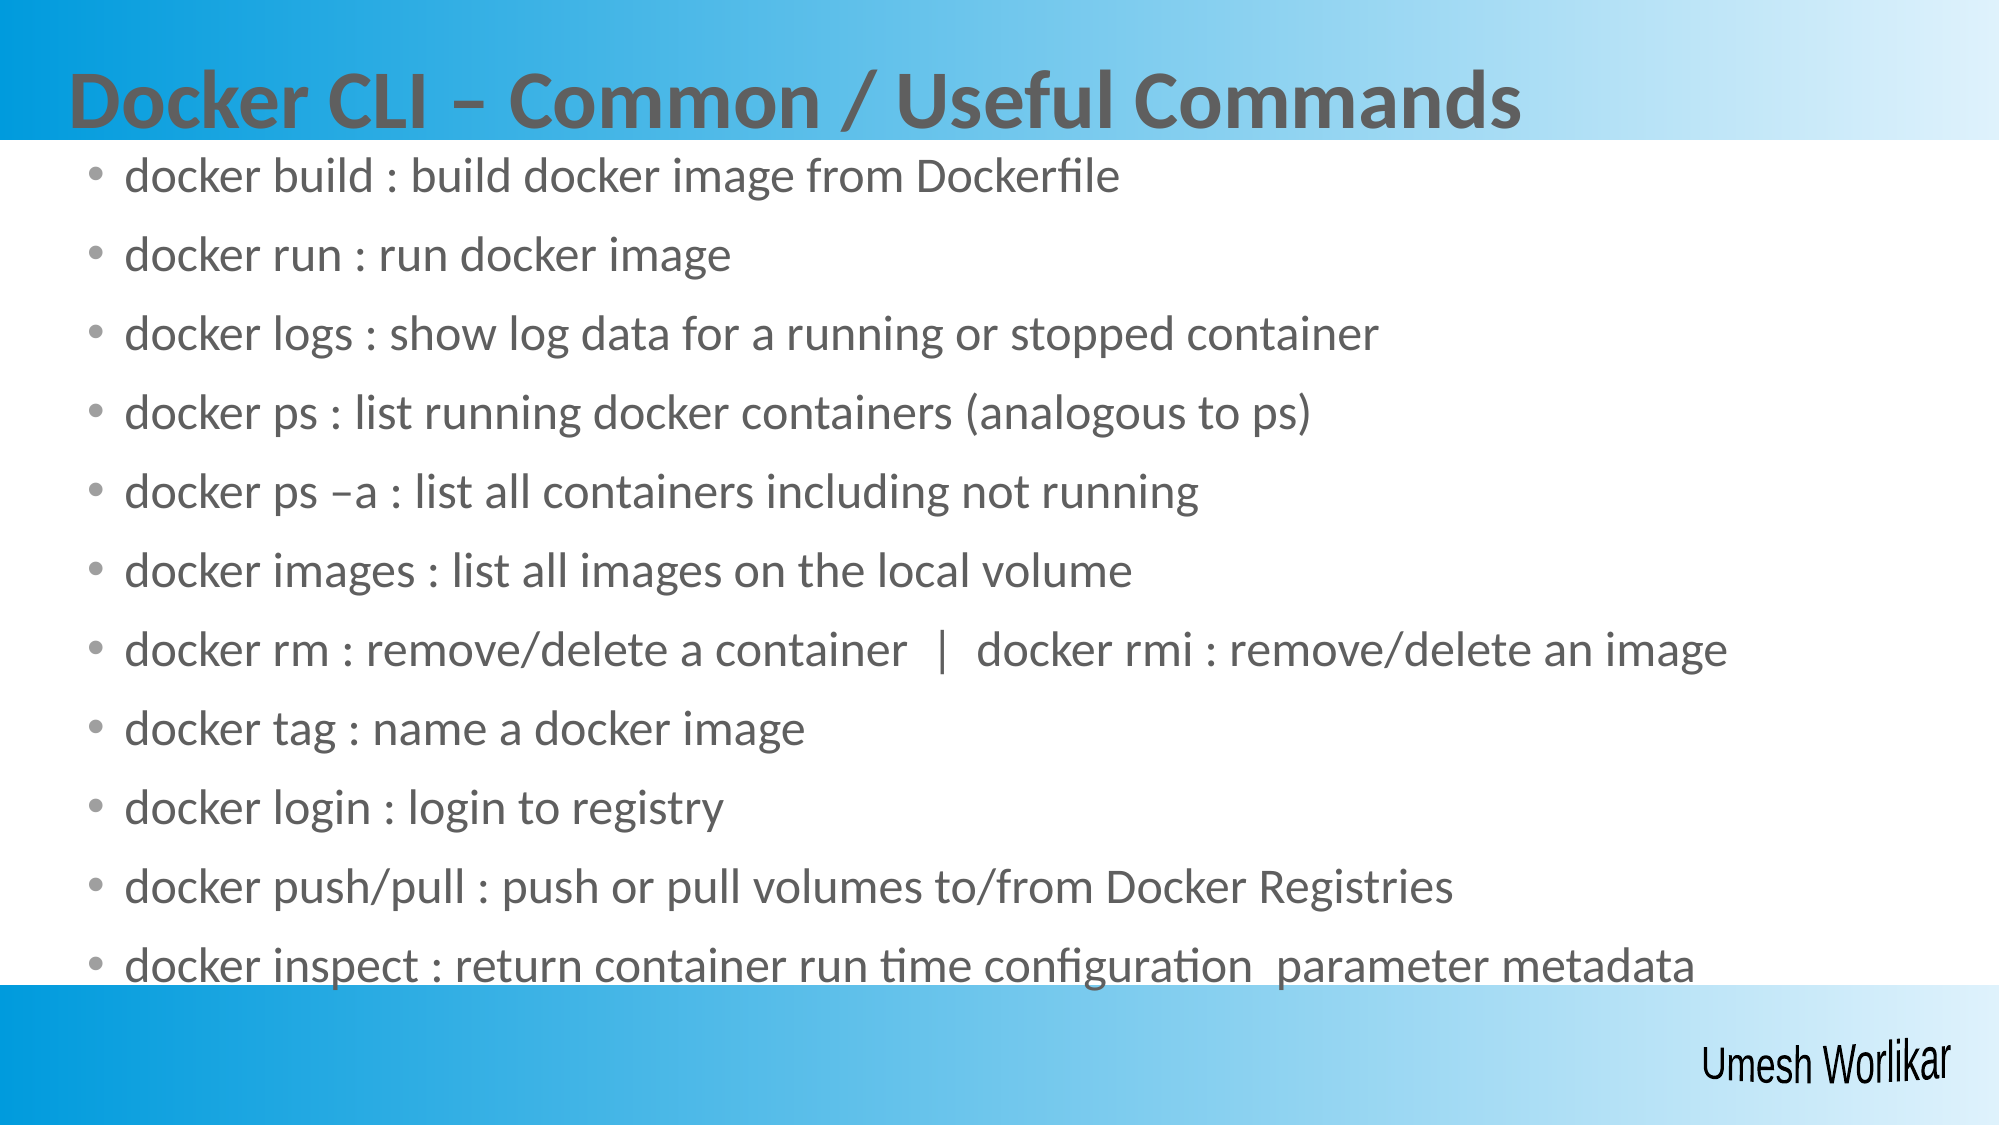

Docker CLI – Common / Useful Commands
docker build : build docker image from Dockerfile
docker run : run docker image
docker logs : show log data for a running or stopped container
docker ps : list running docker containers (analogous to ps)
docker ps –a : list all containers including not running
docker images : list all images on the local volume
docker rm : remove/delete a container  |  docker rmi : remove/delete an image
docker tag : name a docker image
docker login : login to registry
docker push/pull : push or pull volumes to/from Docker Registries
docker inspect : return container run time configuration  parameter metadata

Umesh Worlikar